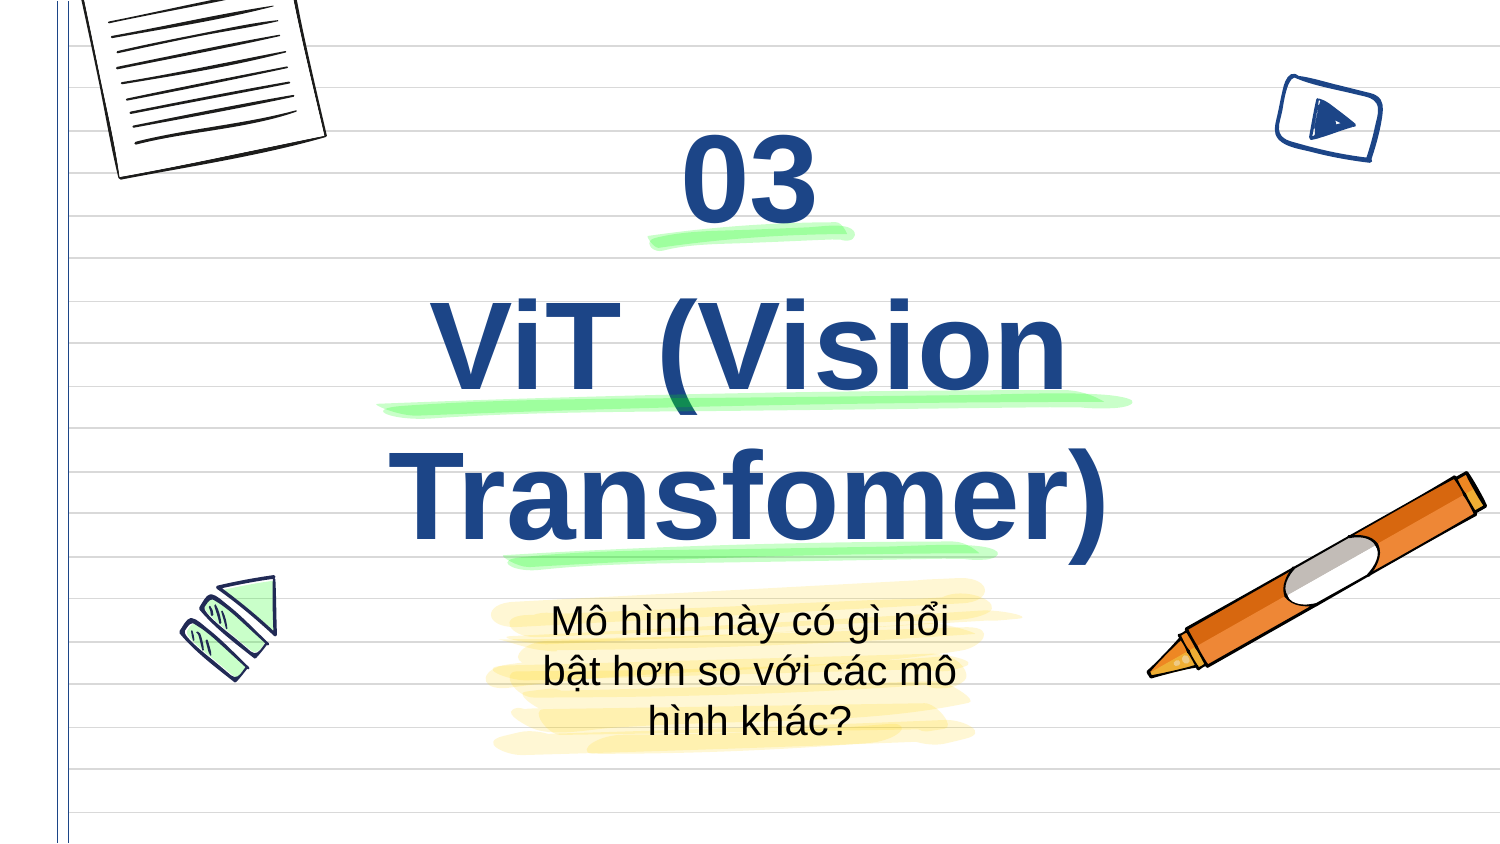

03

# ViT (Vision Transfomer)

Mô hình này có gì nổi bật hơn so với các mô hình khác?